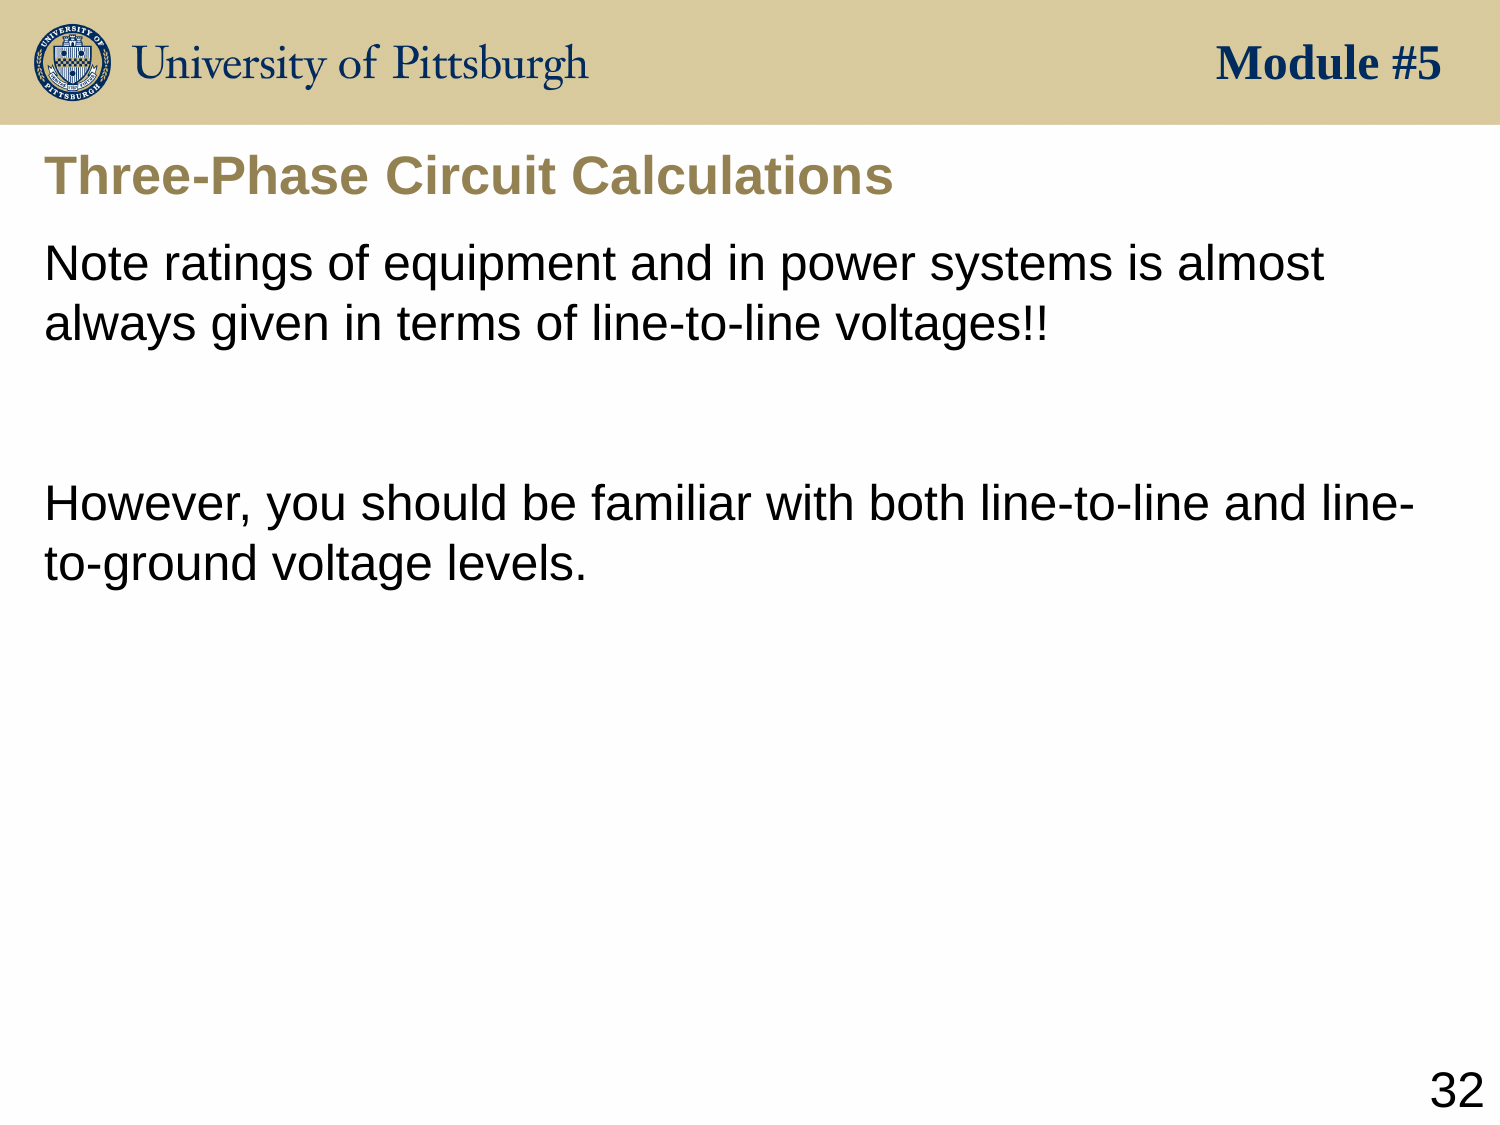

Module #5
# Three-Phase Circuit Calculations
Note ratings of equipment and in power systems is almost always given in terms of line-to-line voltages!!

However, you should be familiar with both line-to-line and line-to-ground voltage levels.
32